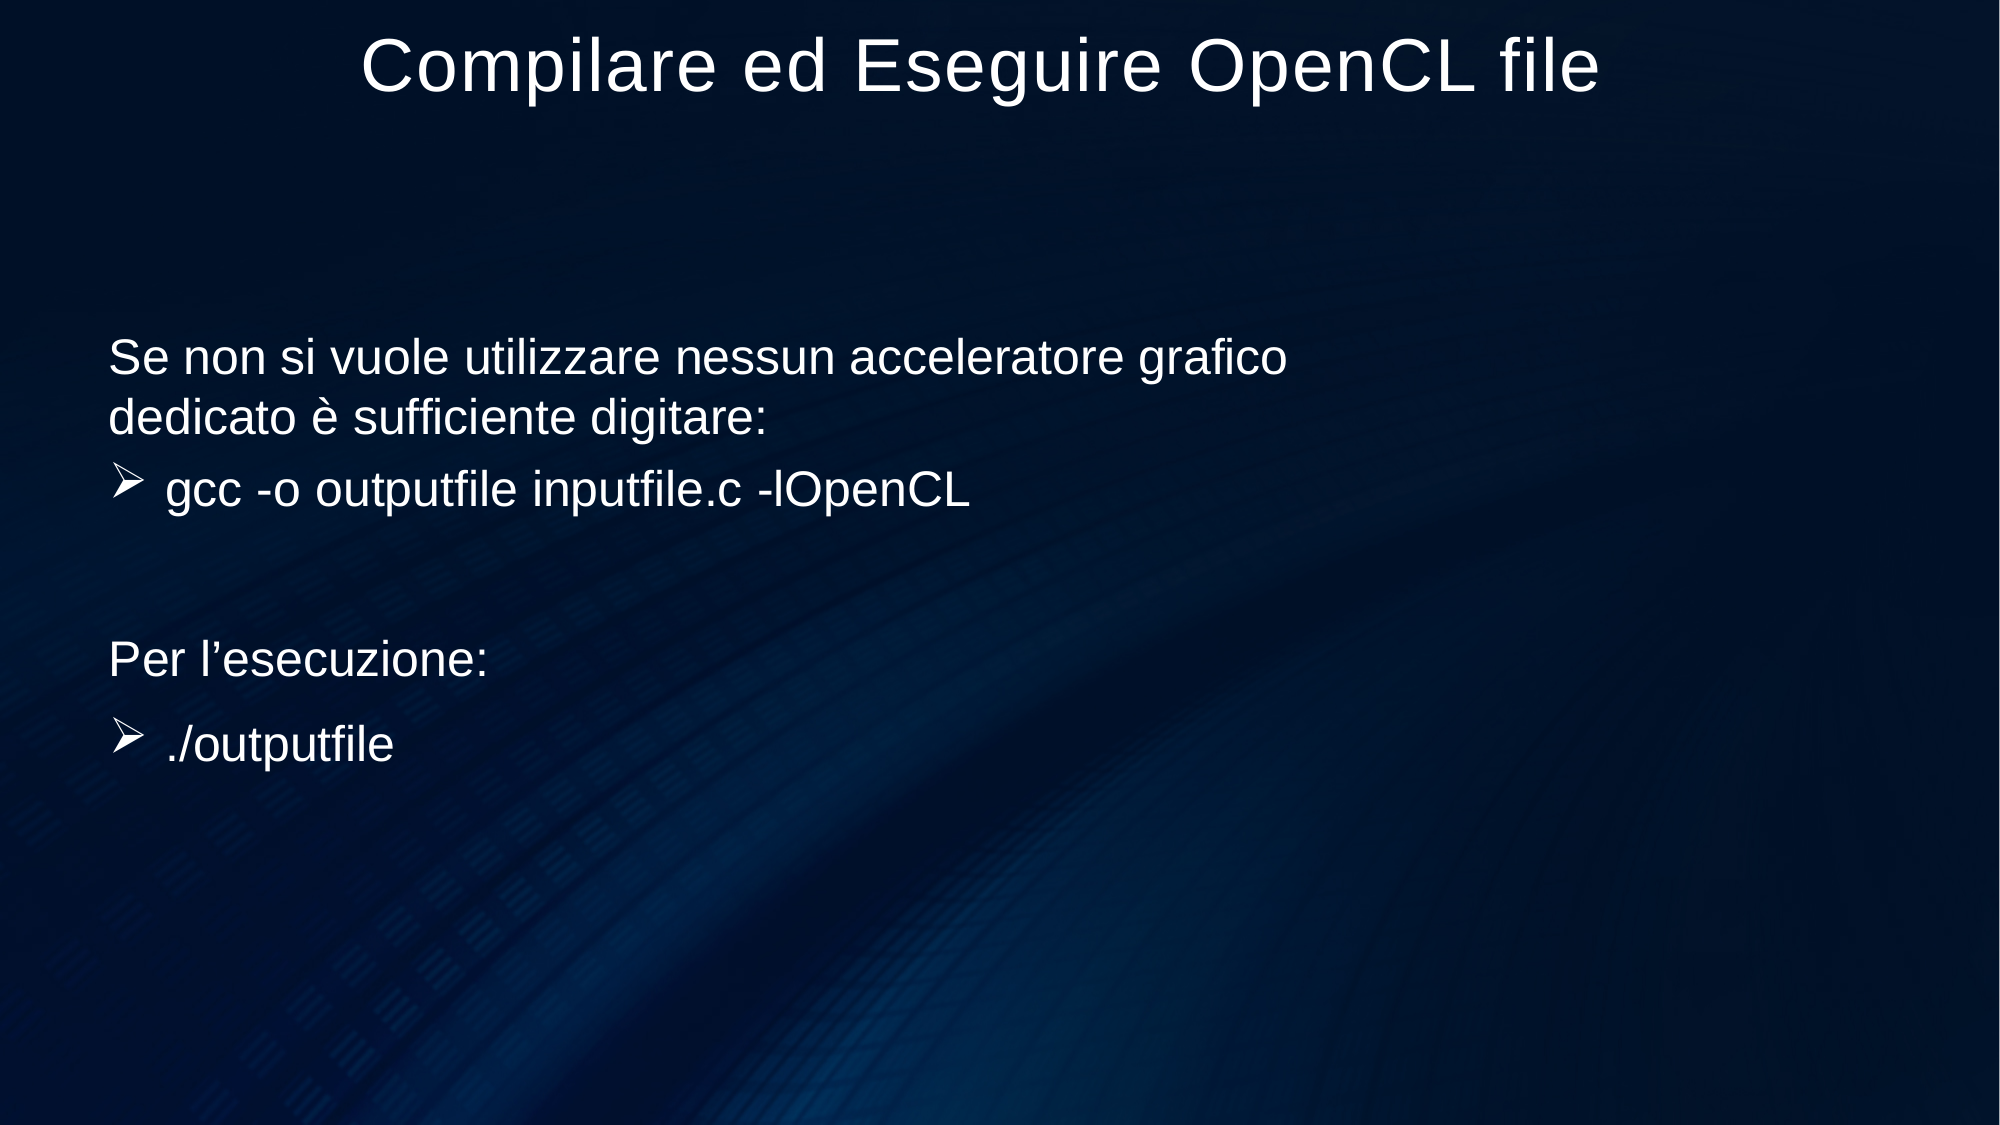

Compilare ed Eseguire OpenCL file

Se non si vuole utilizzare nessun acceleratore grafico dedicato è sufficiente digitare:
gcc -o outputfile inputfile.c -lOpenCL

Per l’esecuzione:
./outputfile